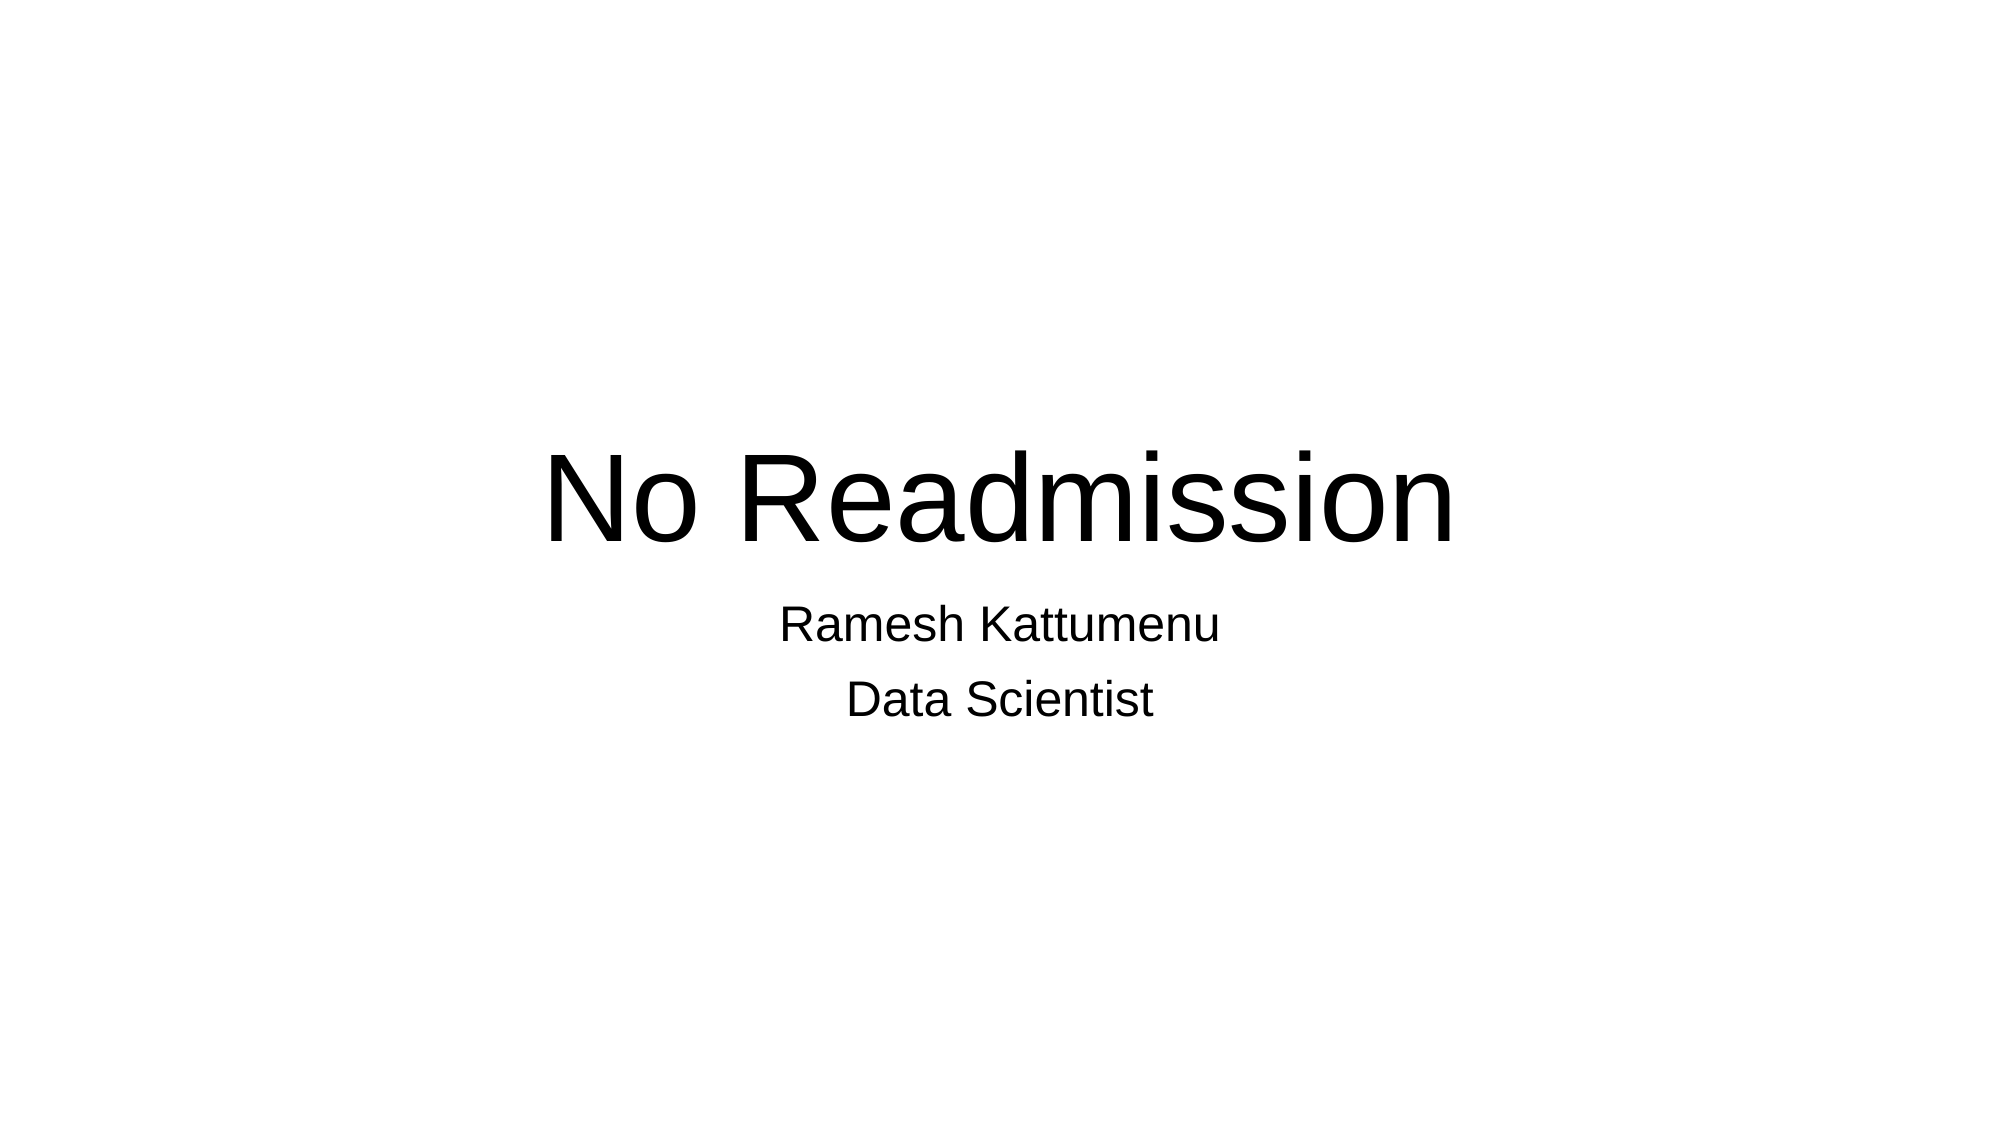

# No Readmission
Ramesh Kattumenu
Data Scientist